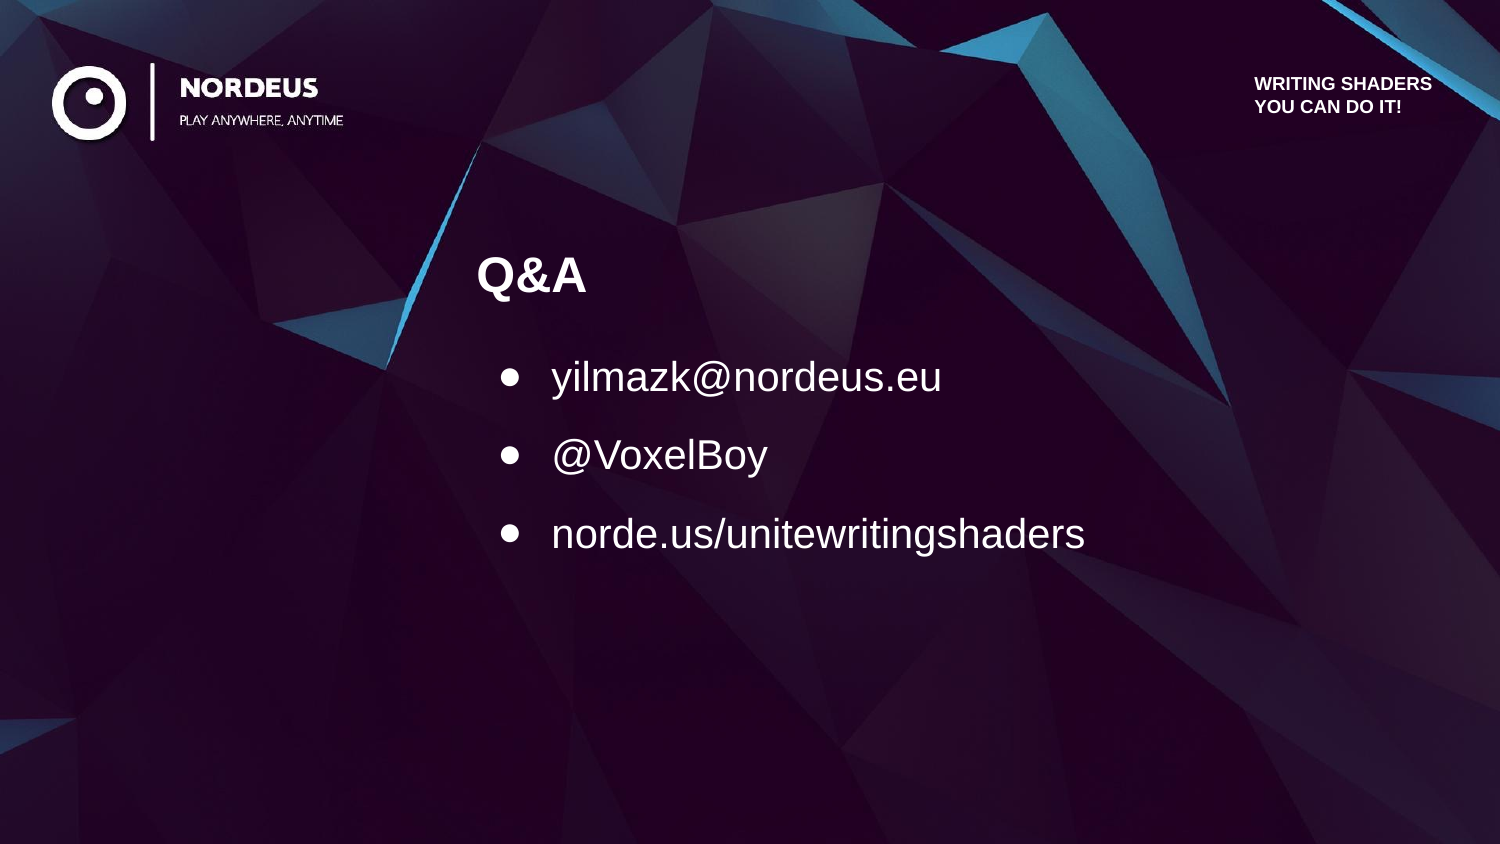

WRITING SHADERS
YOU CAN DO IT!
Q&A
yilmazk@nordeus.eu
@VoxelBoy
norde.us/unitewritingshaders